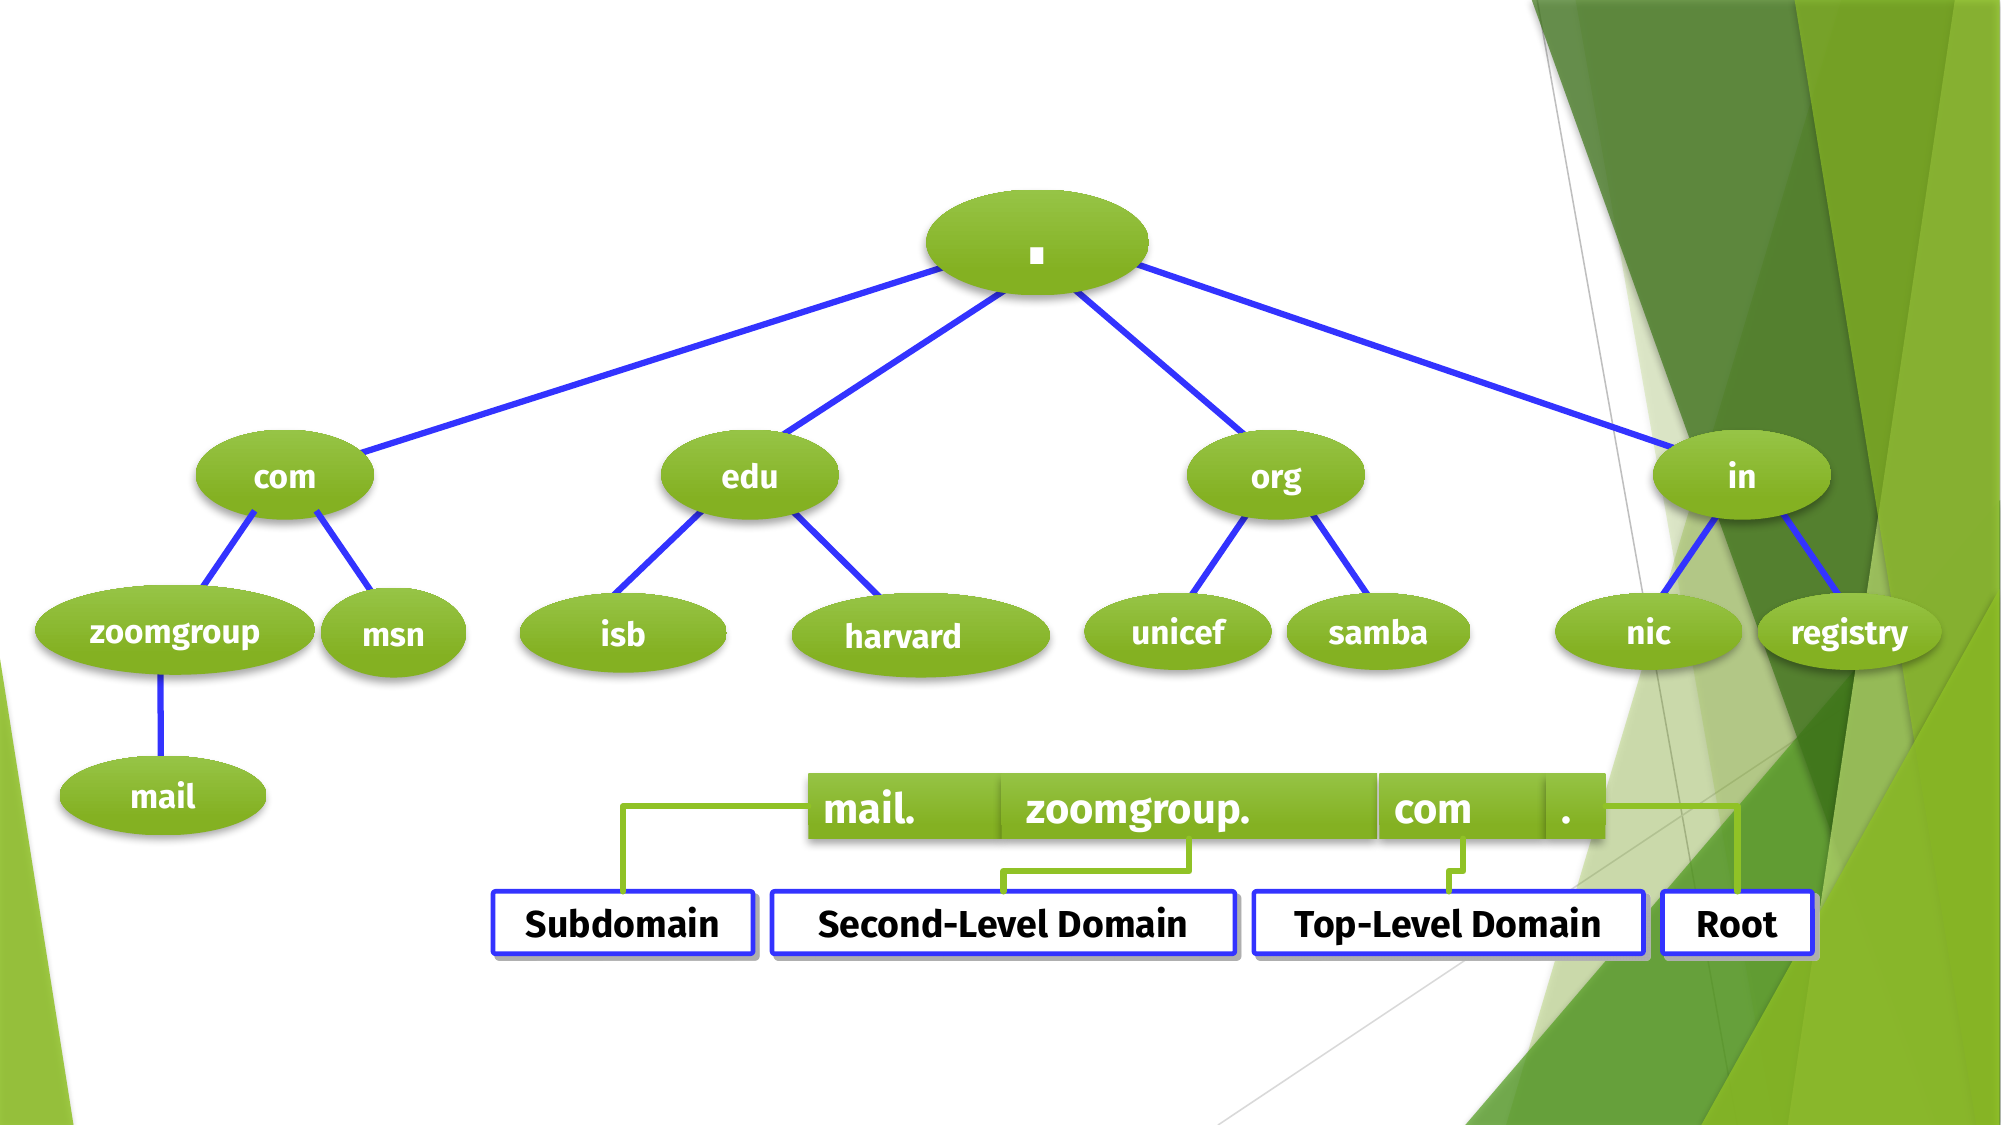

# DNS Namespace
.

in

com

edu

org

isb
harvard

zoomgroup
msn

unicef
samba

nic
registry

mail
mail.
 zoomgroup.
com
.
Root
Subdomain
Second-Level Domain
Top-Level Domain